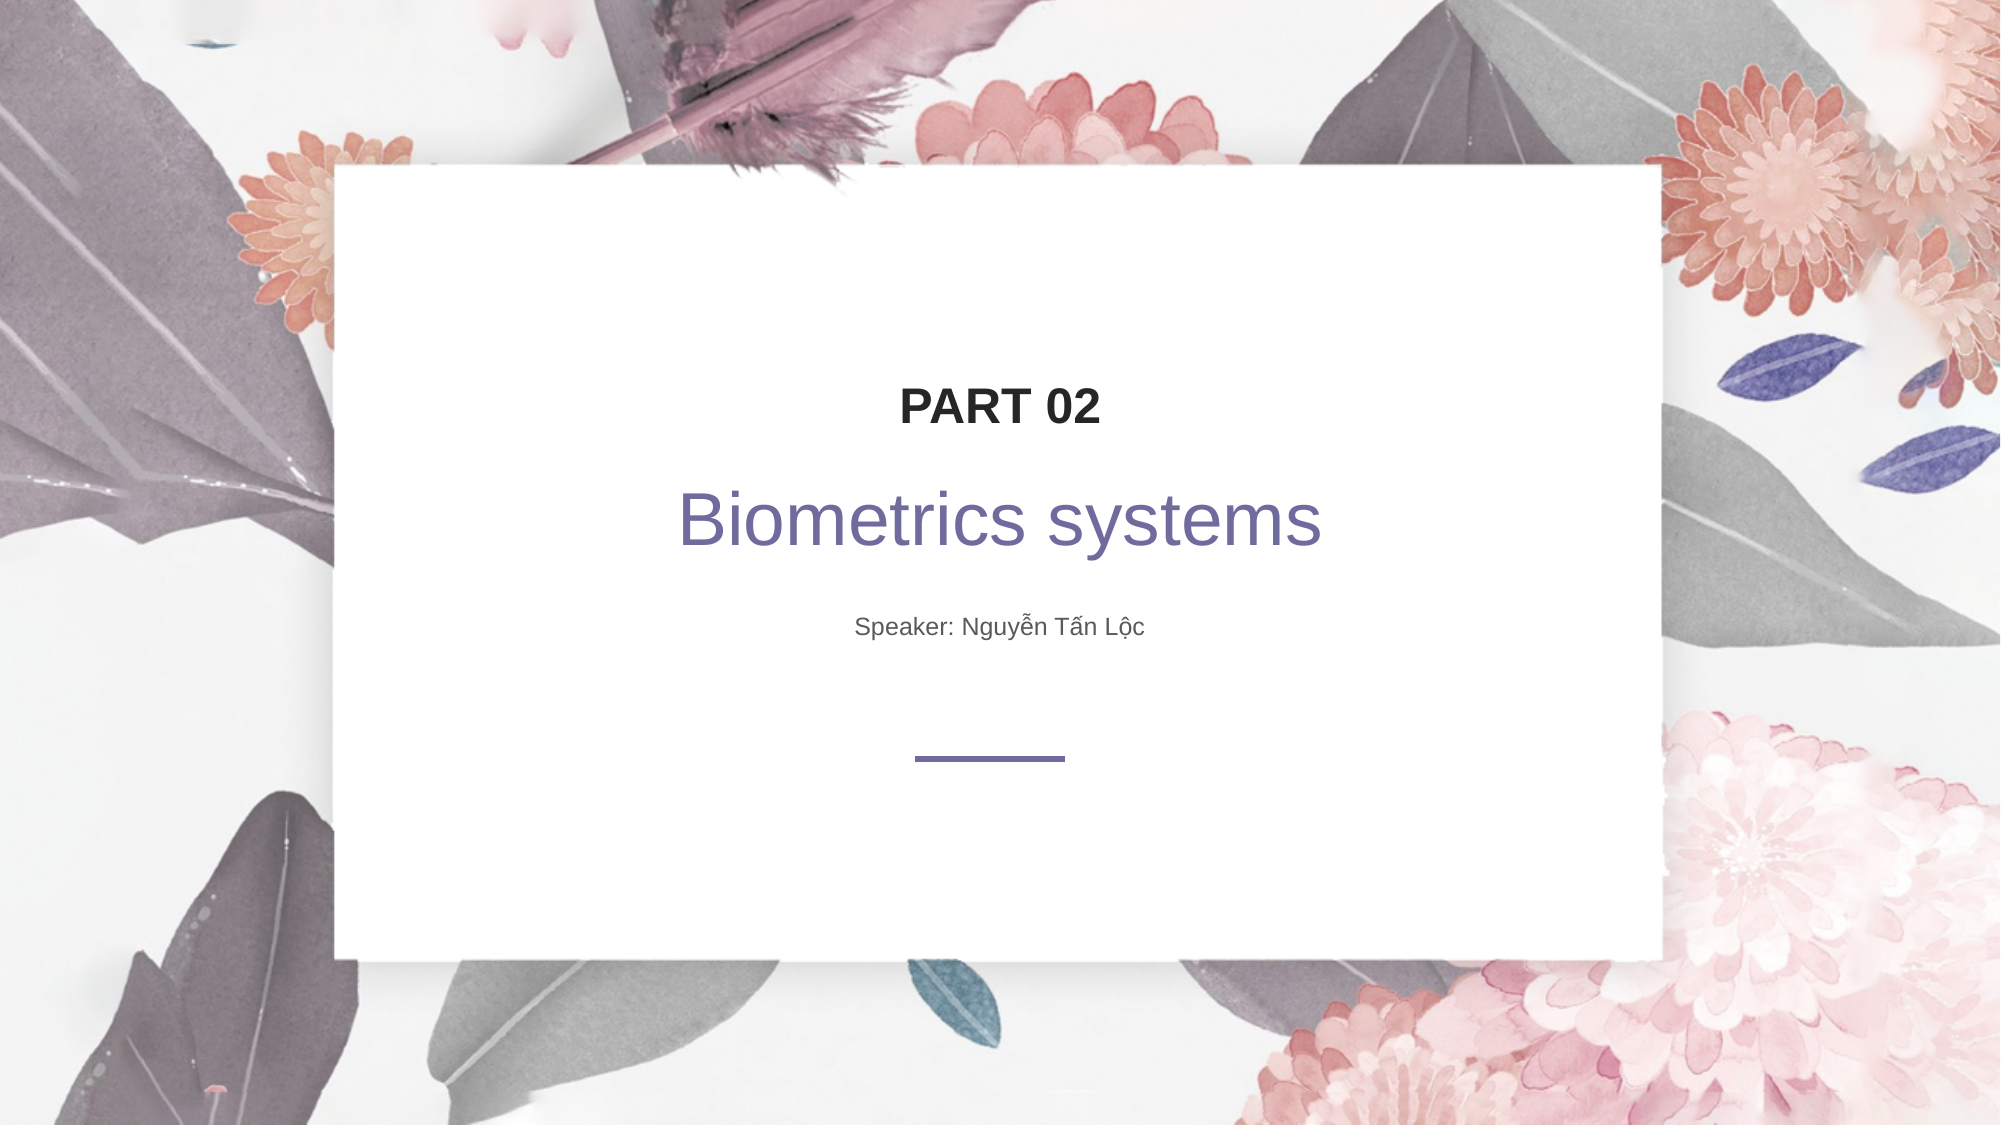

PART 02
Biometrics systems
Speaker: Nguyễn Tấn Lộc